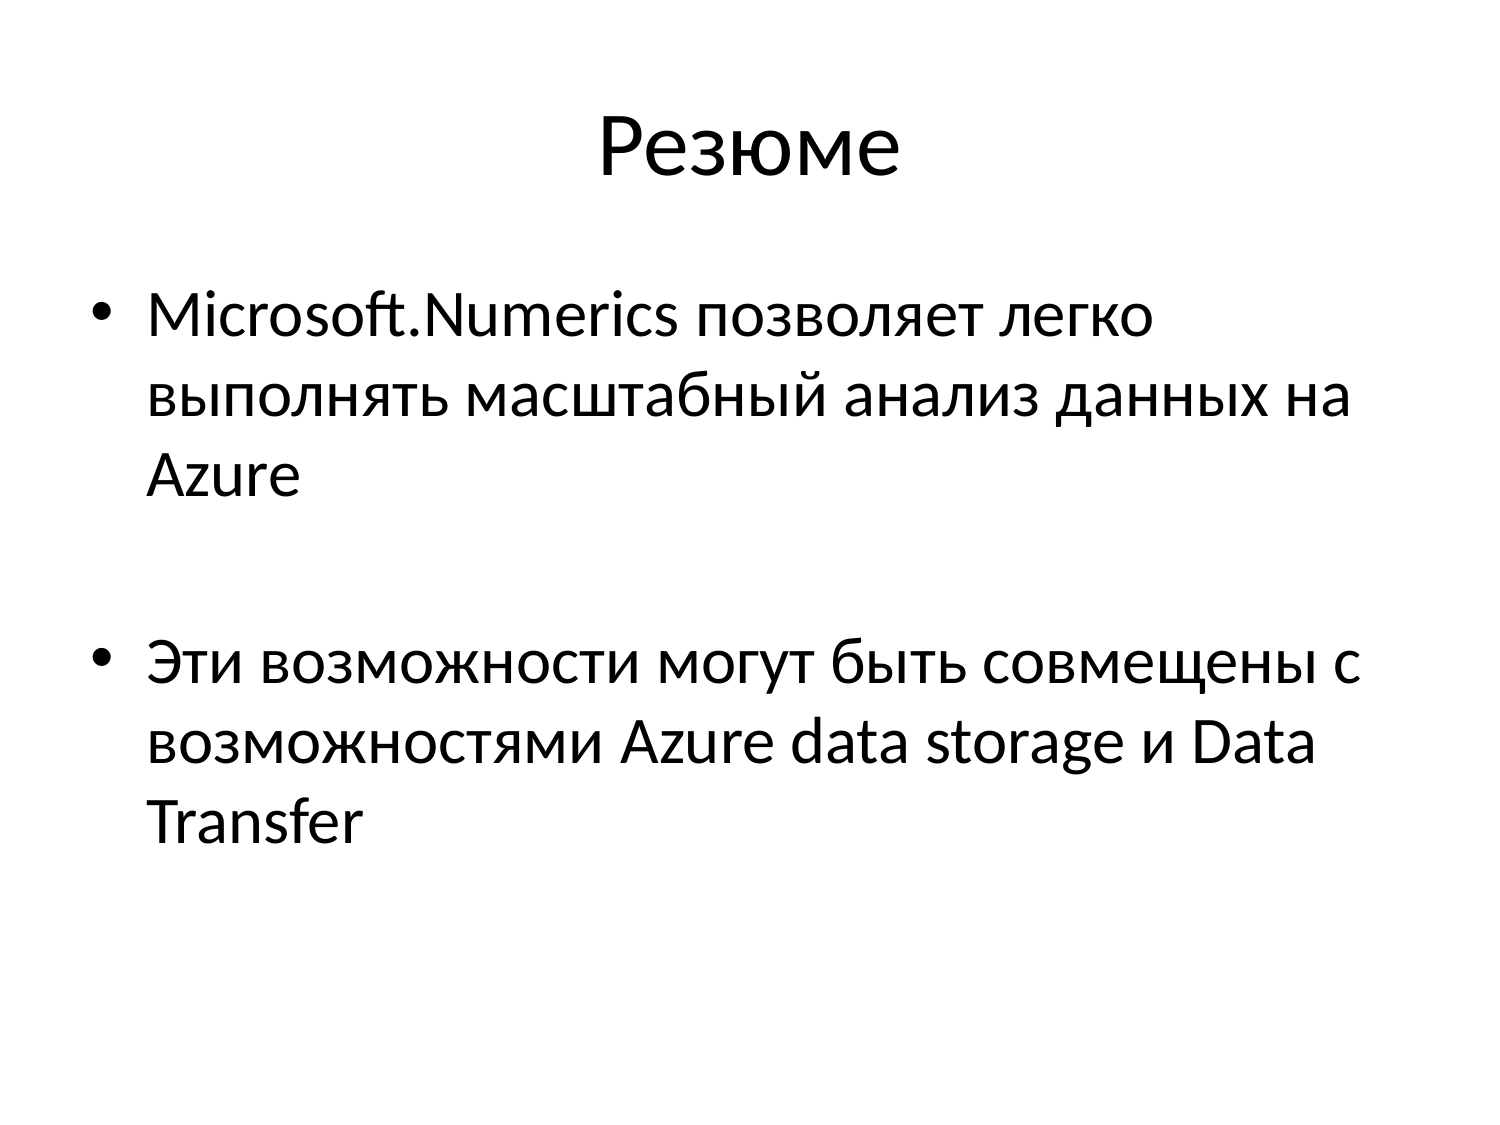

# Резюме
Microsoft.Numerics позволяет легко выполнять масштабный анализ данных на Azure

Эти возможности могут быть совмещены с возможностями Azure data storage и Data Transfer